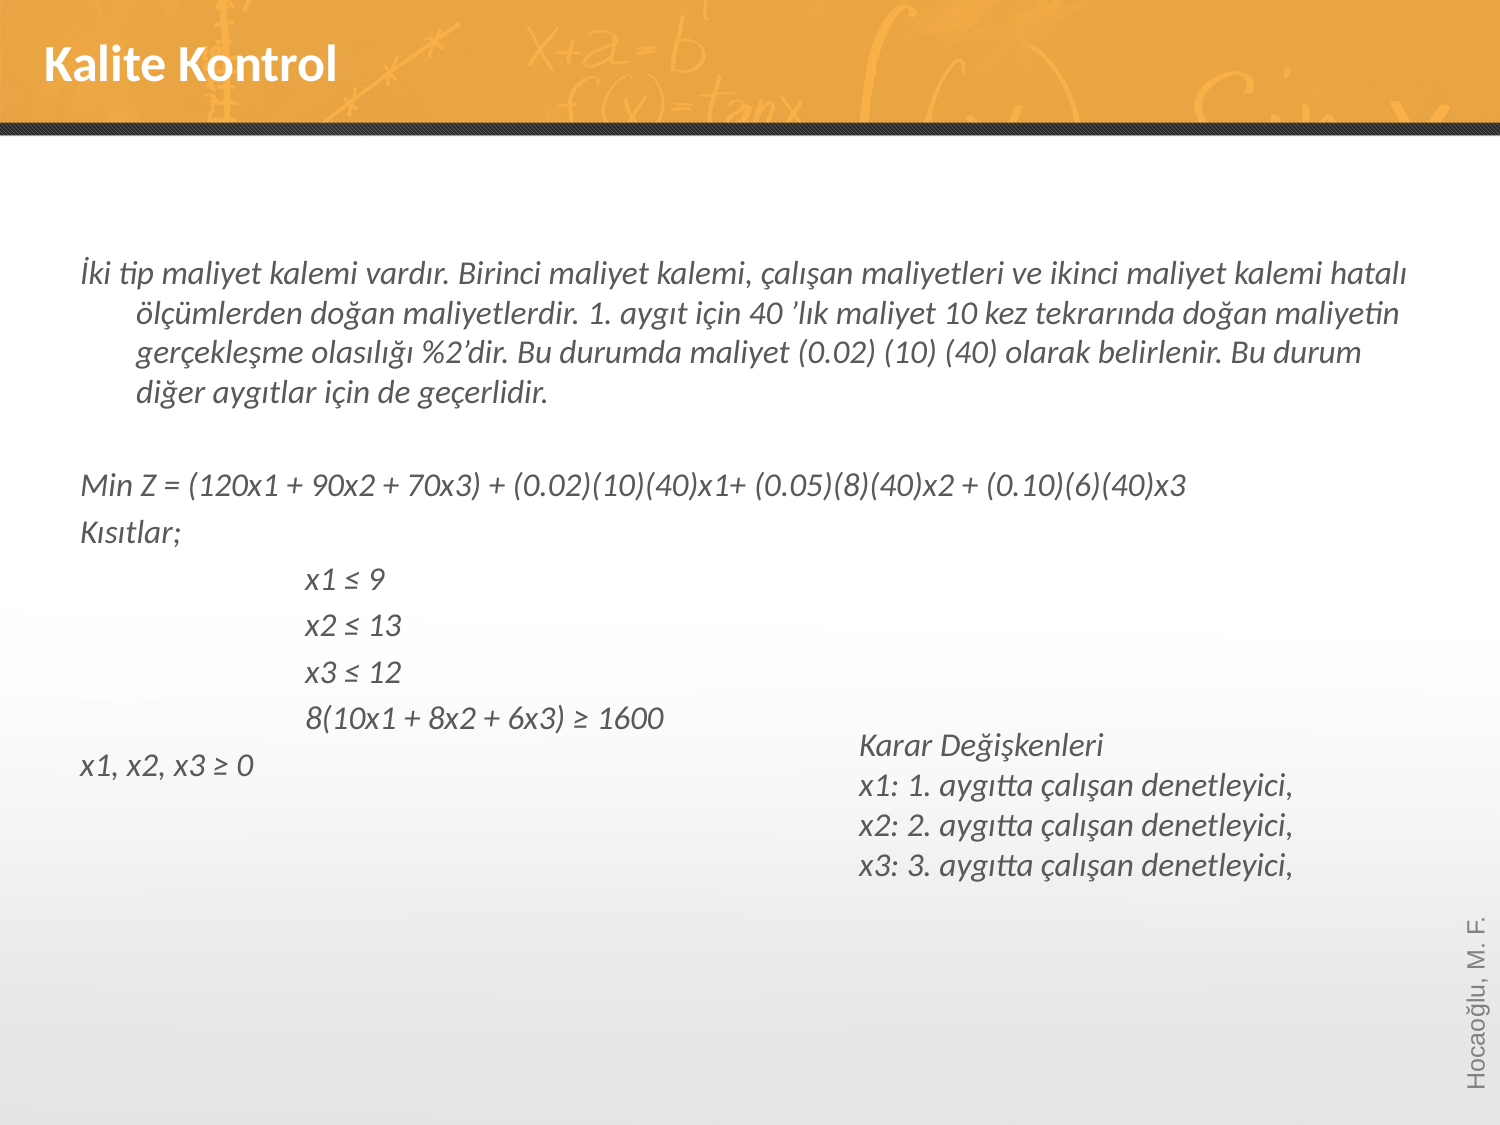

# Kalite Kontrol
İki tip maliyet kalemi vardır. Birinci maliyet kalemi, çalışan maliyetleri ve ikinci maliyet kalemi hatalı ölçümlerden doğan maliyetlerdir. 1. aygıt için 40 ’lık maliyet 10 kez tekrarında doğan maliyetin gerçekleşme olasılığı %2’dir. Bu durumda maliyet (0.02) (10) (40) olarak belirlenir. Bu durum      diğer aygıtlar için de geçerlidir.

Min Z = (120x1 + 90x2 + 70x3) + (0.02)(10)(40)x1+ (0.05)(8)(40)x2 + (0.10)(6)(40)x3
Kısıtlar;
x1 ≤ 9
x2 ≤ 13
x3 ≤ 12
8(10x1 + 8x2 + 6x3) ≥ 1600
x1, x2, x3 ≥ 0
Karar Değişkenleri
x1: 1. aygıtta çalışan denetleyici,
x2: 2. aygıtta çalışan denetleyici,
x3: 3. aygıtta çalışan denetleyici,